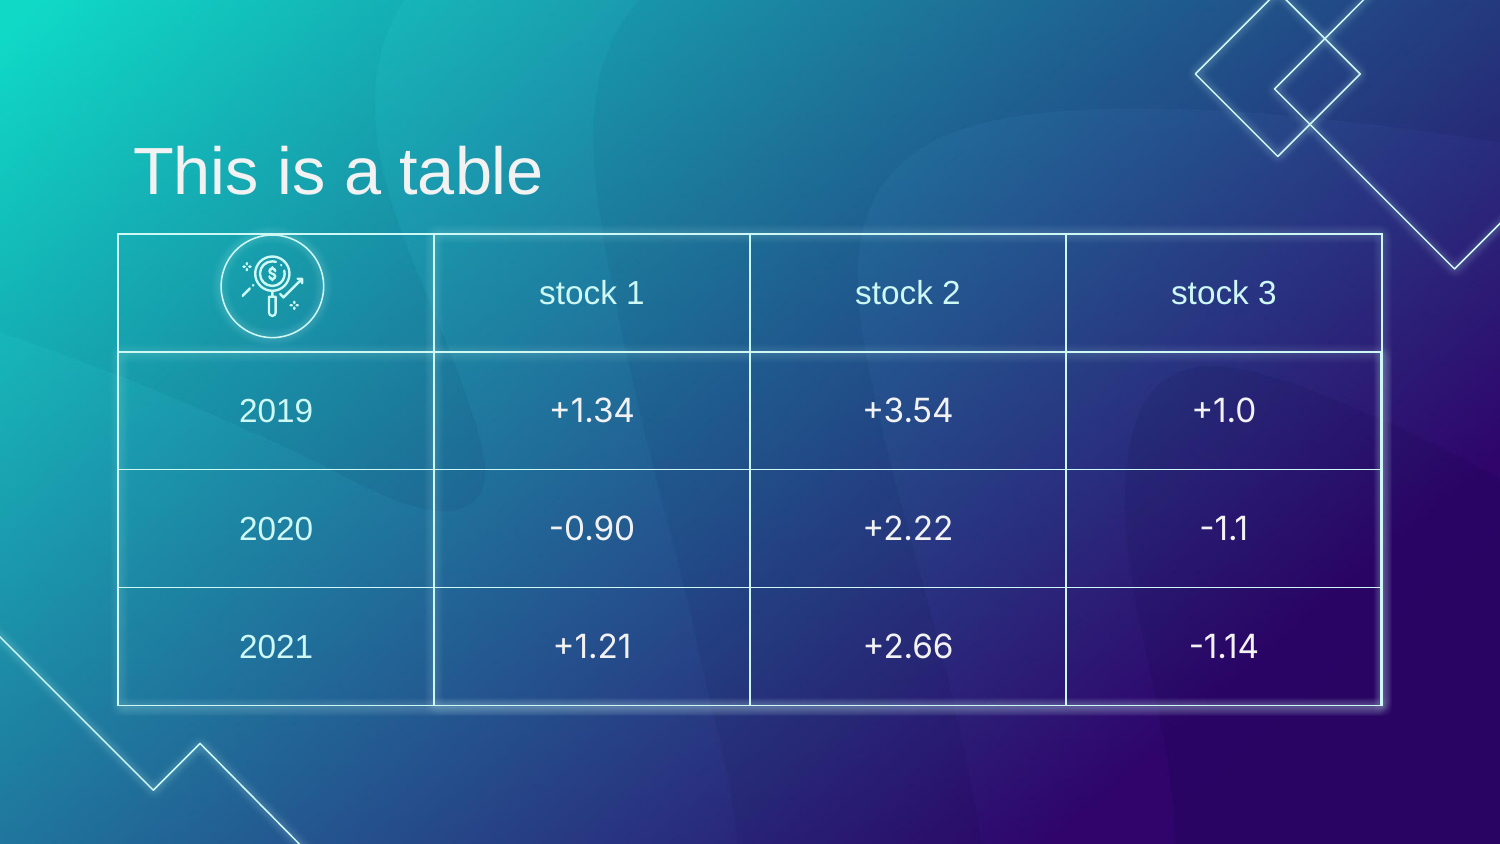

# This is a table
|  | stock 1 | stock 2 | stock 3 |
| --- | --- | --- | --- |
| 2019 | +1.34 | +3.54 | +1.0 |
| 2020 | -0.90 | +2.22 | -1.1 |
| 2021 | +1.21 | +2.66 | -1.14 |